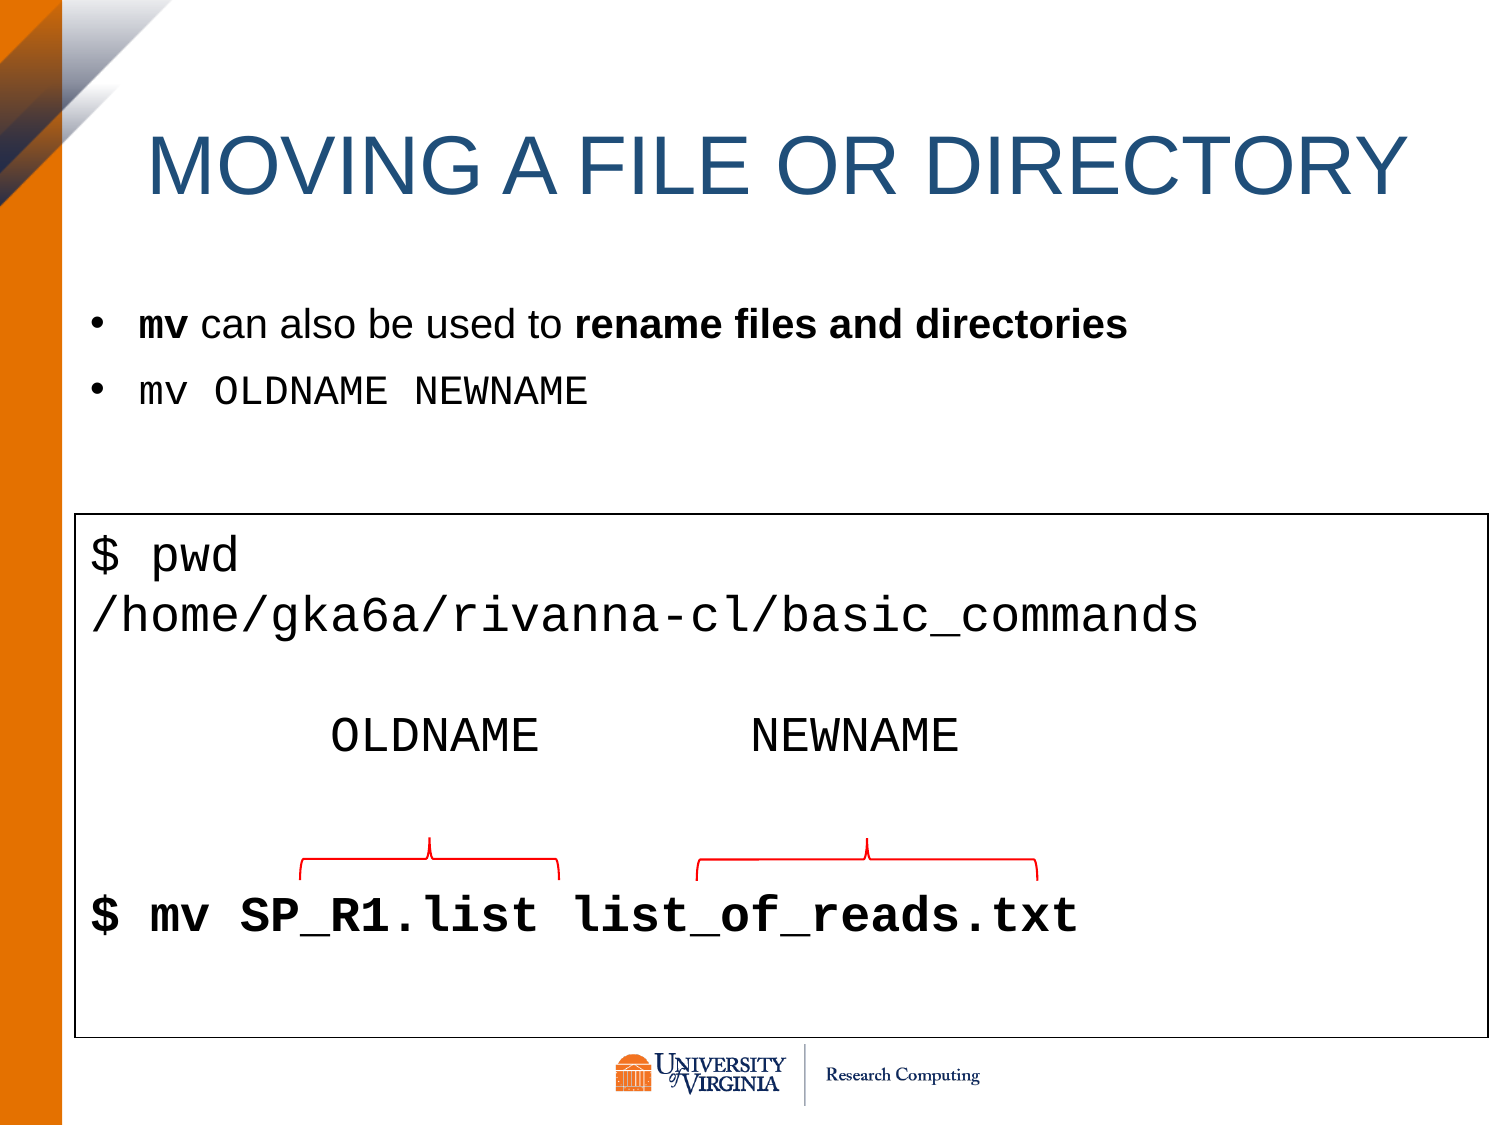

MOVING A FILE OR DIRECTORY
 mv can also be used to rename files and directories
 mv OLDNAME NEWNAME
$ pwd
/home/gka6a/rivanna-cl/basic_commands

	   OLDNAME 	  NEWNAME

$ mv SP_R1.list list_of_reads.txt